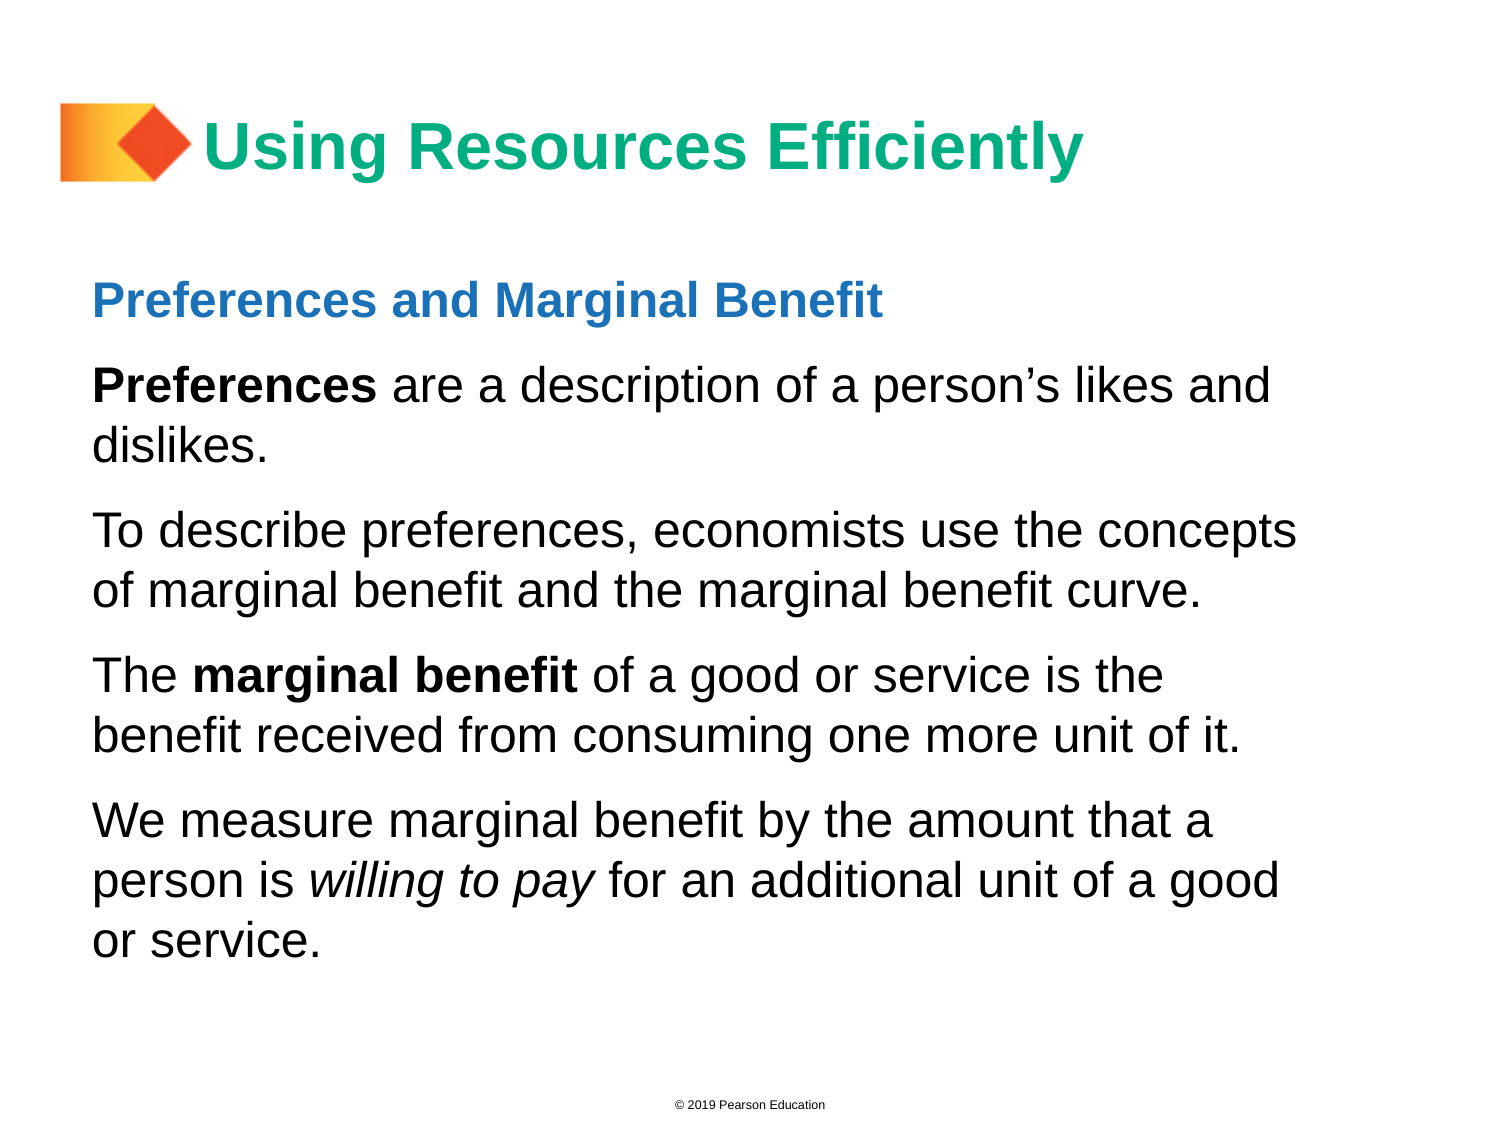

# Using Resources Efficiently
Preferences and Marginal Benefit
Preferences are a description of a person’s likes and dislikes.
To describe preferences, economists use the concepts of marginal benefit and the marginal benefit curve.
The marginal benefit of a good or service is the benefit received from consuming one more unit of it.
We measure marginal benefit by the amount that a person is willing to pay for an additional unit of a good or service.